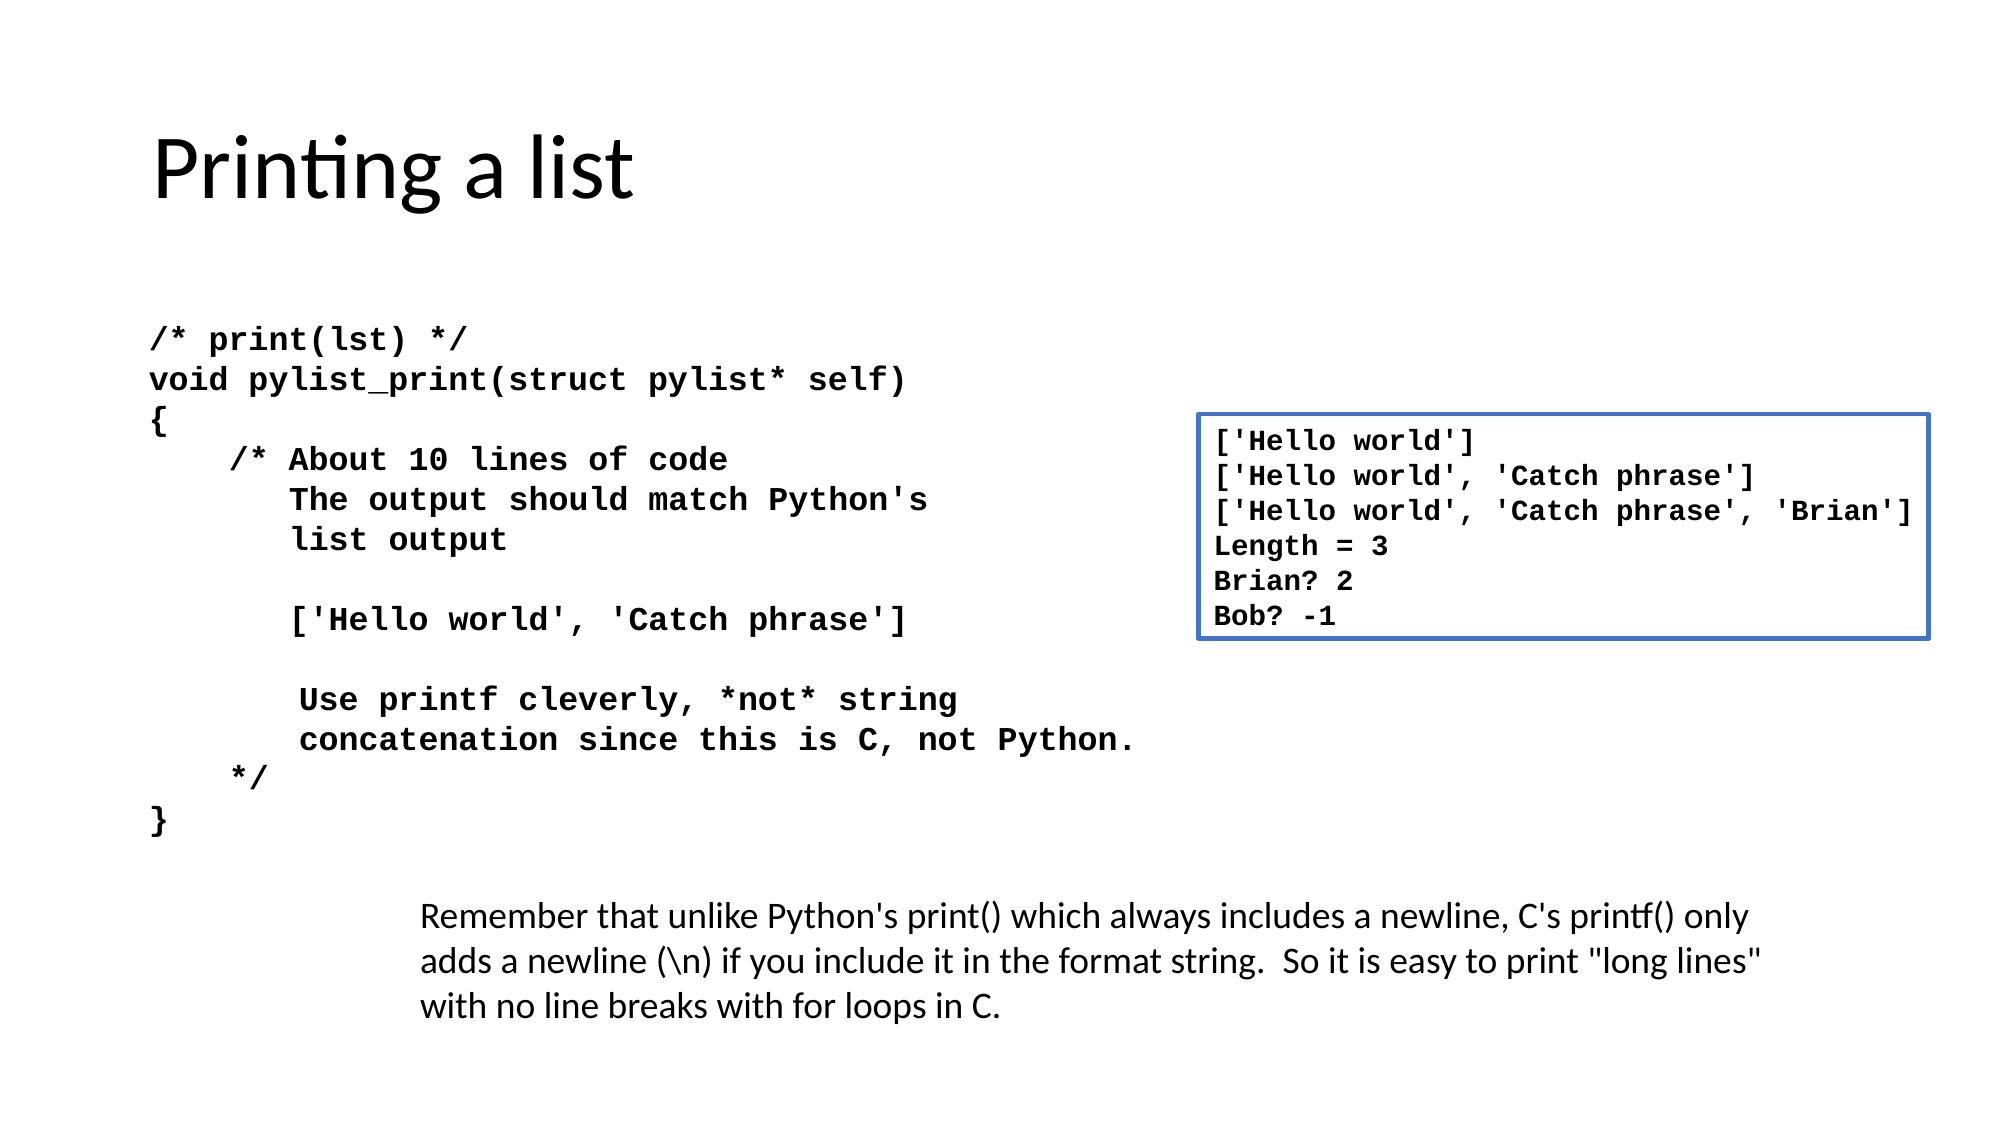

# Printing a list
/* print(lst) */
void pylist_print(struct pylist* self)
{
    /* About 10 lines of code
       The output should match Python's
       list output

       ['Hello world', 'Catch phrase']

	Use printf cleverly, *not* string
	concatenation since this is C, not Python.
    */
}
['Hello world']
['Hello world', 'Catch phrase']
['Hello world', 'Catch phrase', 'Brian']
Length = 3
Brian? 2
Bob? -1
Remember that unlike Python's print() which always includes a newline, C's printf() only adds a newline (\n) if you include it in the format string.  So it is easy to print "long lines" with no line breaks with for loops in C.